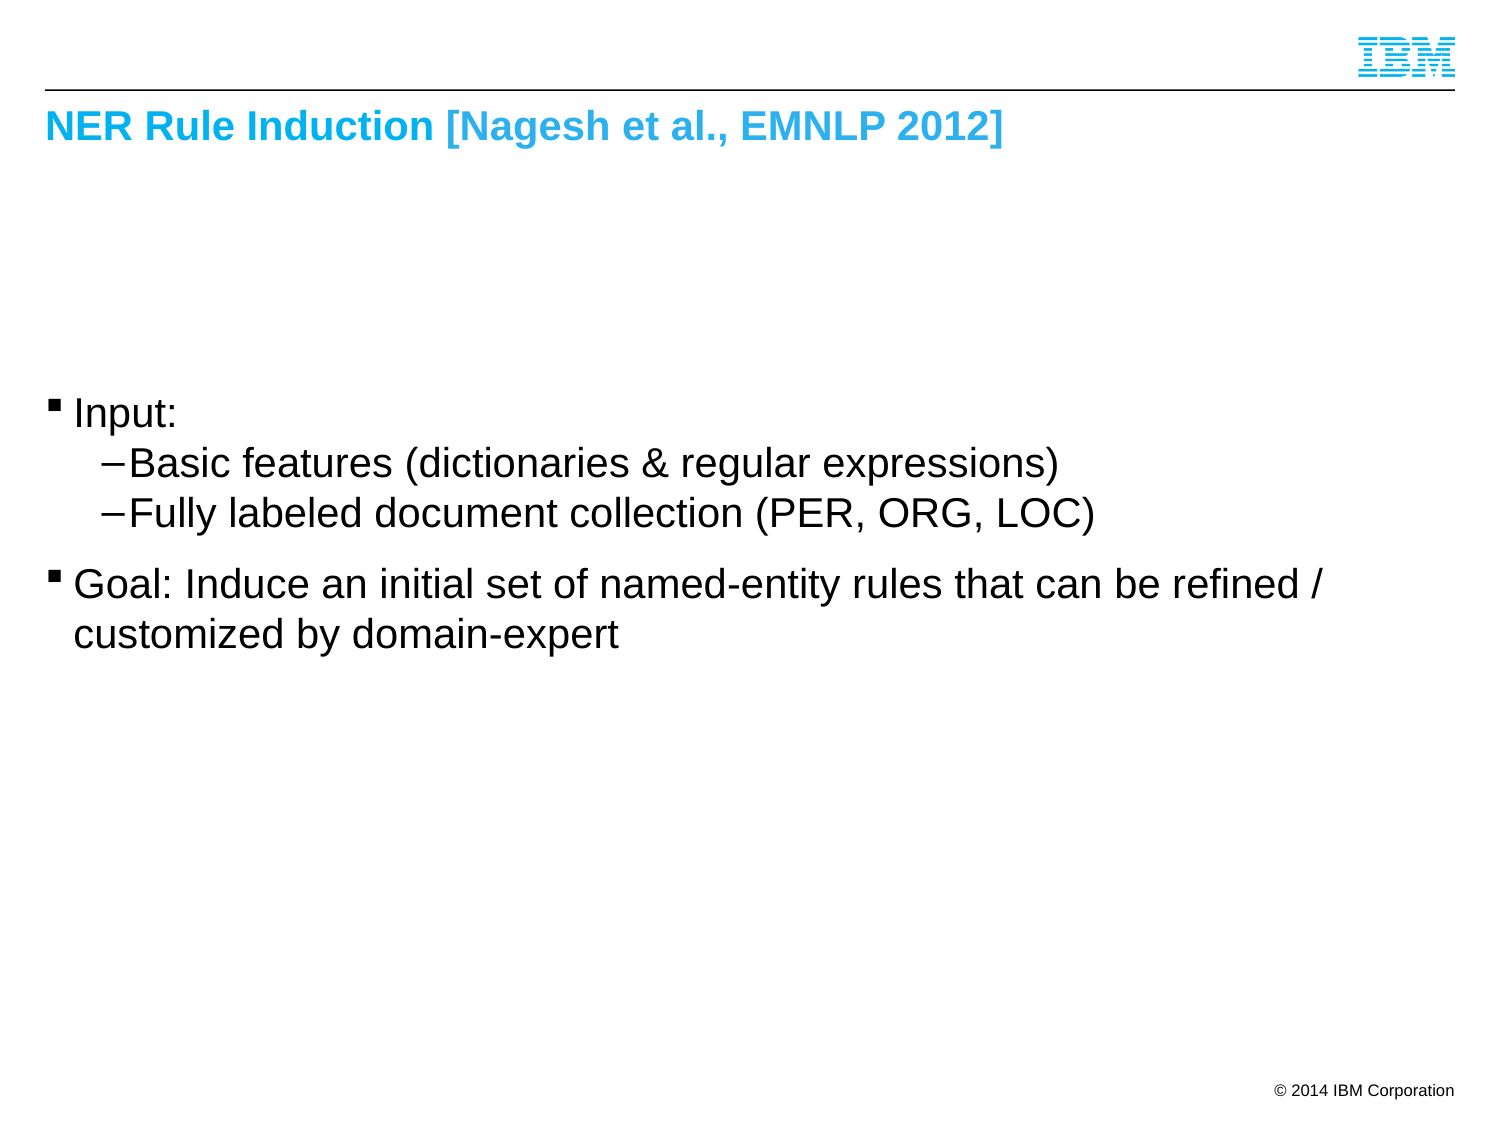

# NER Rule Induction [Nagesh et al., EMNLP 2012]

Input:
Basic features (dictionaries & regular expressions)
Fully labeled document collection (PER, ORG, LOC)
Goal: Induce an initial set of named-entity rules that can be refined / customized by domain-expert

67